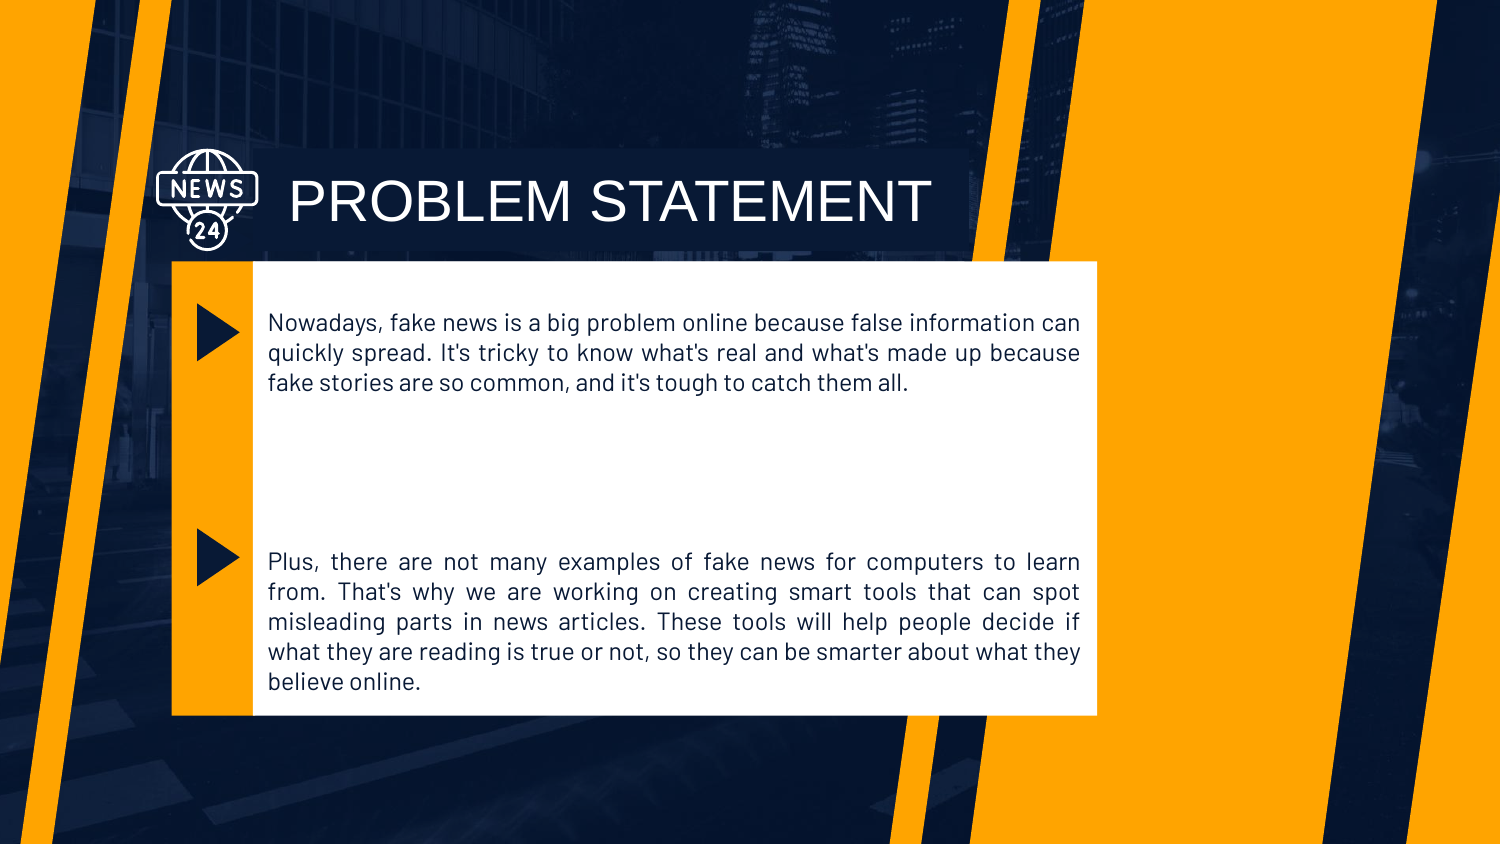

# PROBLEM STATEMENT

Nowadays, fake news is a big problem online because false information can quickly spread. It's tricky to know what's real and what's made up because fake stories are so common, and it's tough to catch them all.

Plus, there are not many examples of fake news for computers to learn from. That's why we are working on creating smart tools that can spot misleading parts in news articles. These tools will help people decide if what they are reading is true or not, so they can be smarter about what they believe online.

Earths is the Sun’s mass